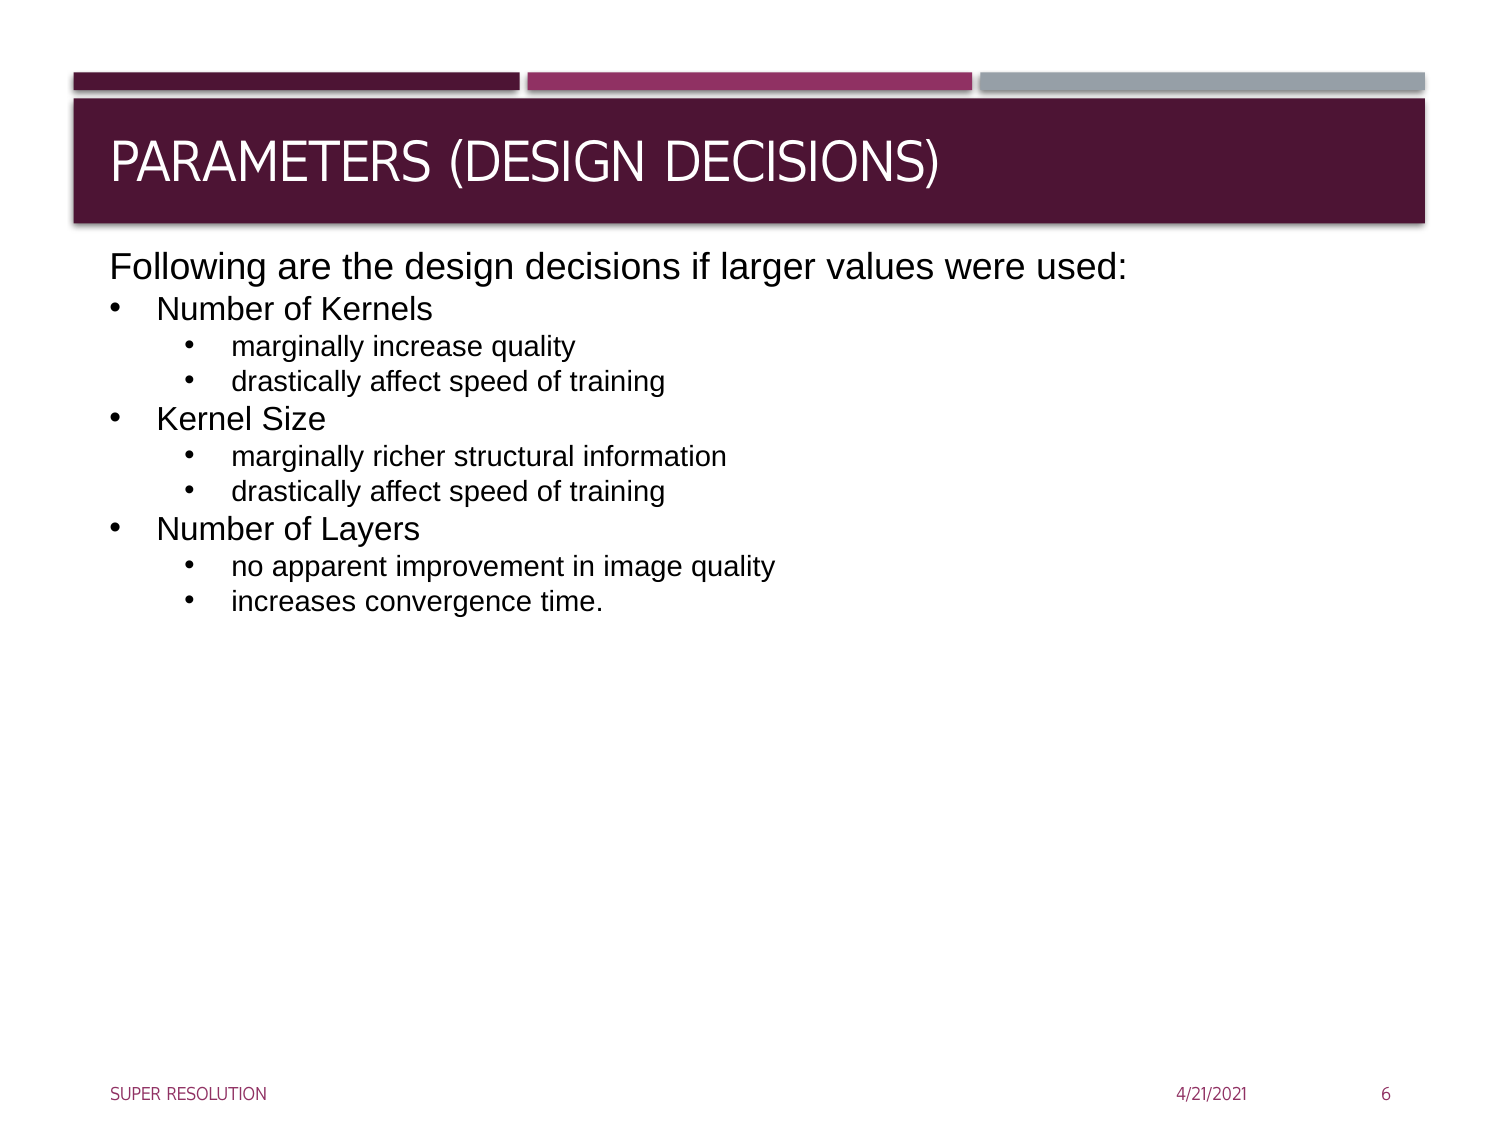

# Parameters (Design Decisions)
Following are the design decisions if larger values were used:
Number of Kernels
marginally increase quality
drastically affect speed of training
Kernel Size
marginally richer structural information
drastically affect speed of training
Number of Layers
no apparent improvement in image quality
increases convergence time.
Super Resolution
4/21/2021
6